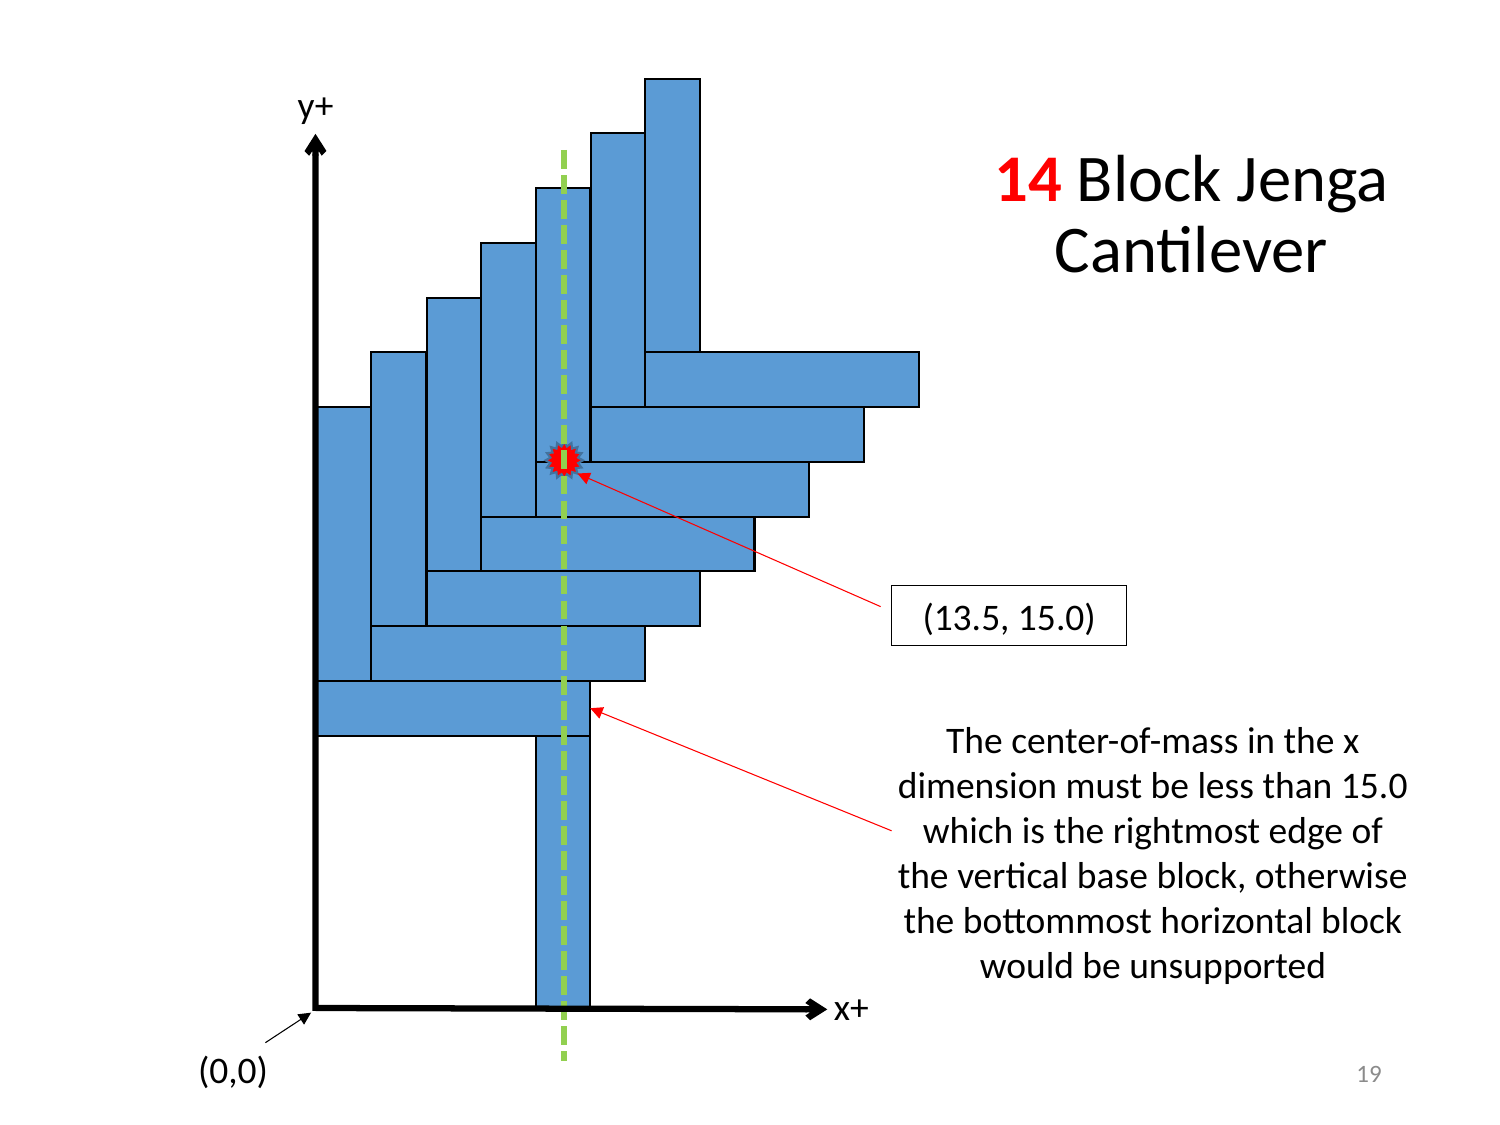

y+

# 14 Block Jenga Cantilever

(13.5, 15.0)
The center-of-mass in the x dimension must be less than 15.0 which is the rightmost edge of the vertical base block, otherwise the bottommost horizontal block would be unsupported
x+
(0,0)
19